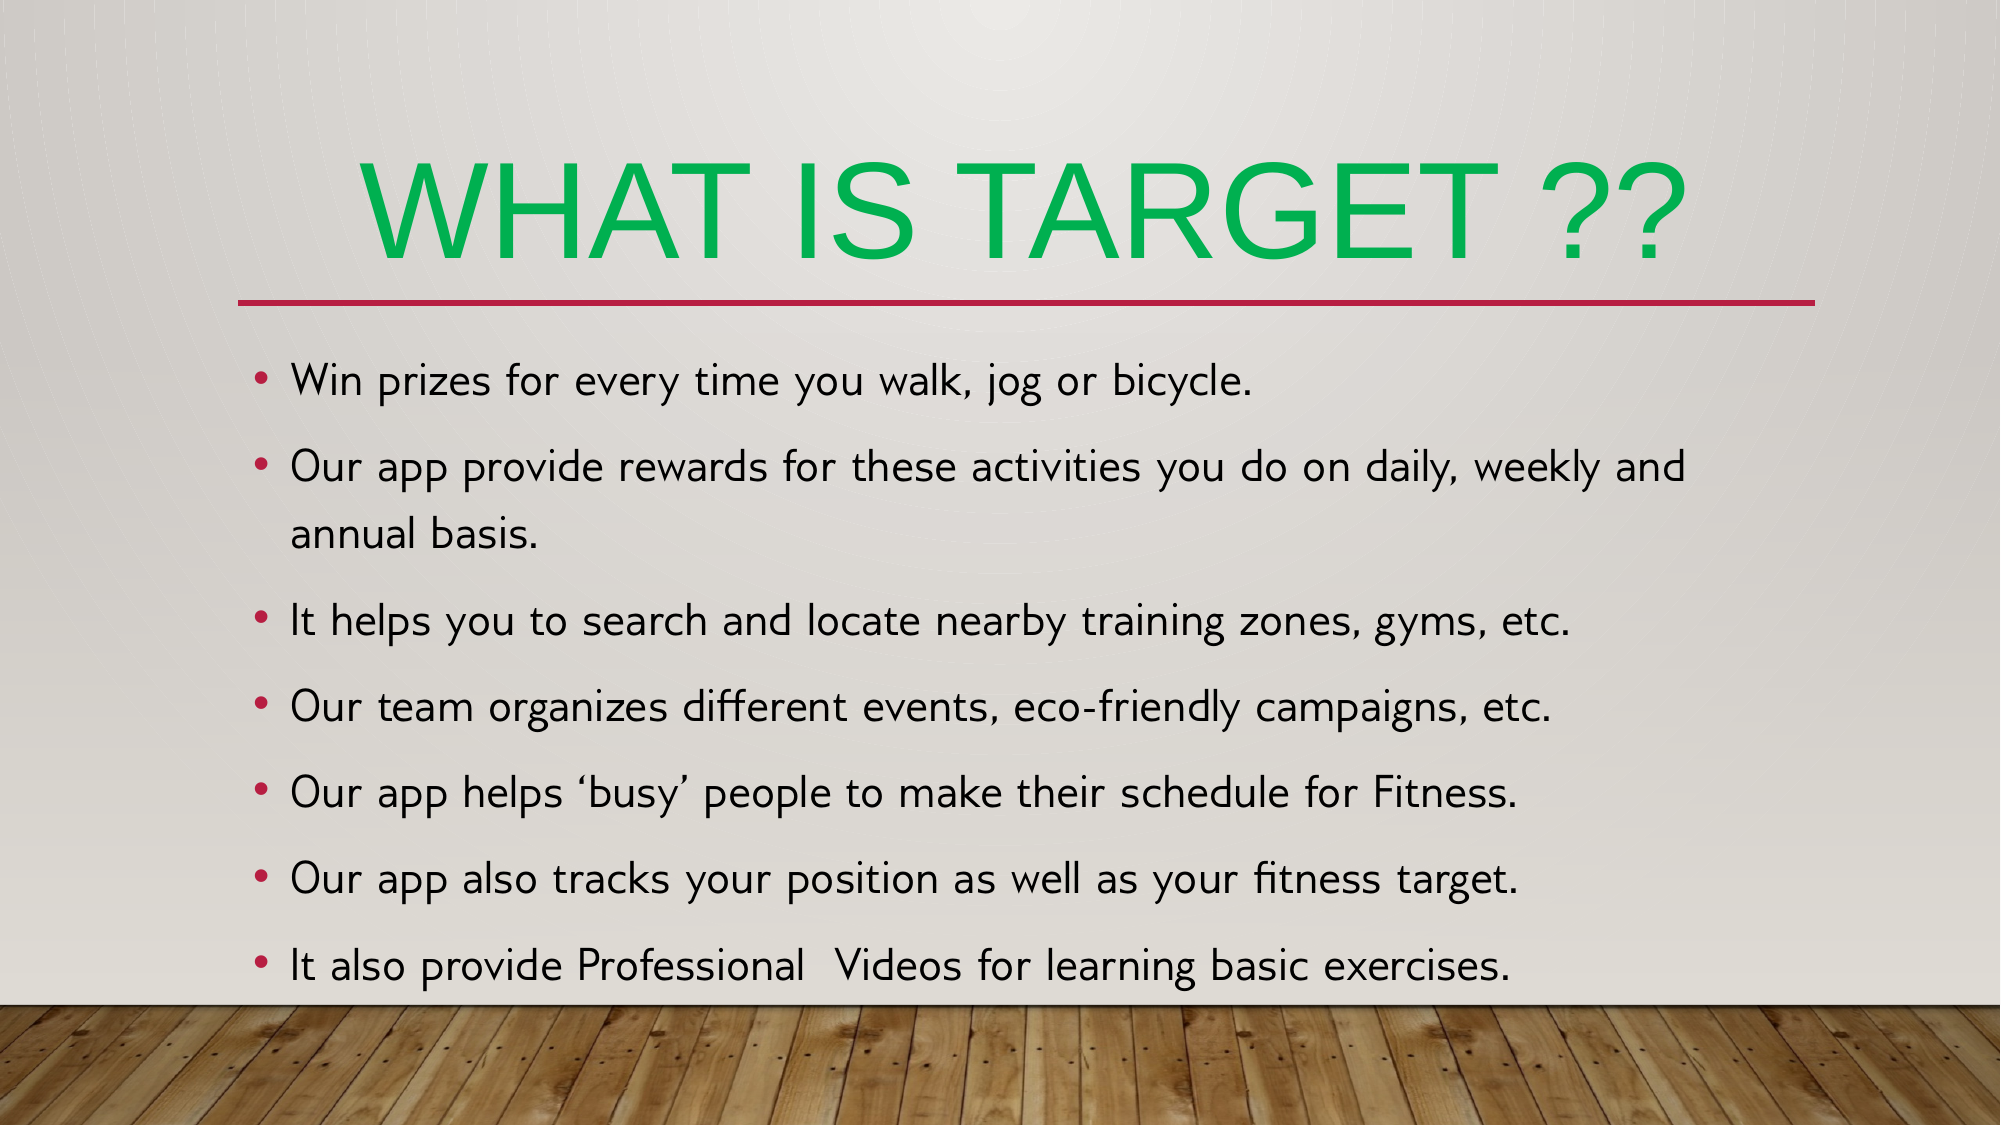

# What is target ??
Win prizes for every time you walk, jog or bicycle.
Our app provide rewards for these activities you do on daily, weekly and annual basis.
It helps you to search and locate nearby training zones, gyms, etc.
Our team organizes different events, eco-friendly campaigns, etc.
Our app helps ‘busy’ people to make their schedule for Fitness.
Our app also tracks your position as well as your fitness target.
It also provide Professional  Videos for learning basic exercises.